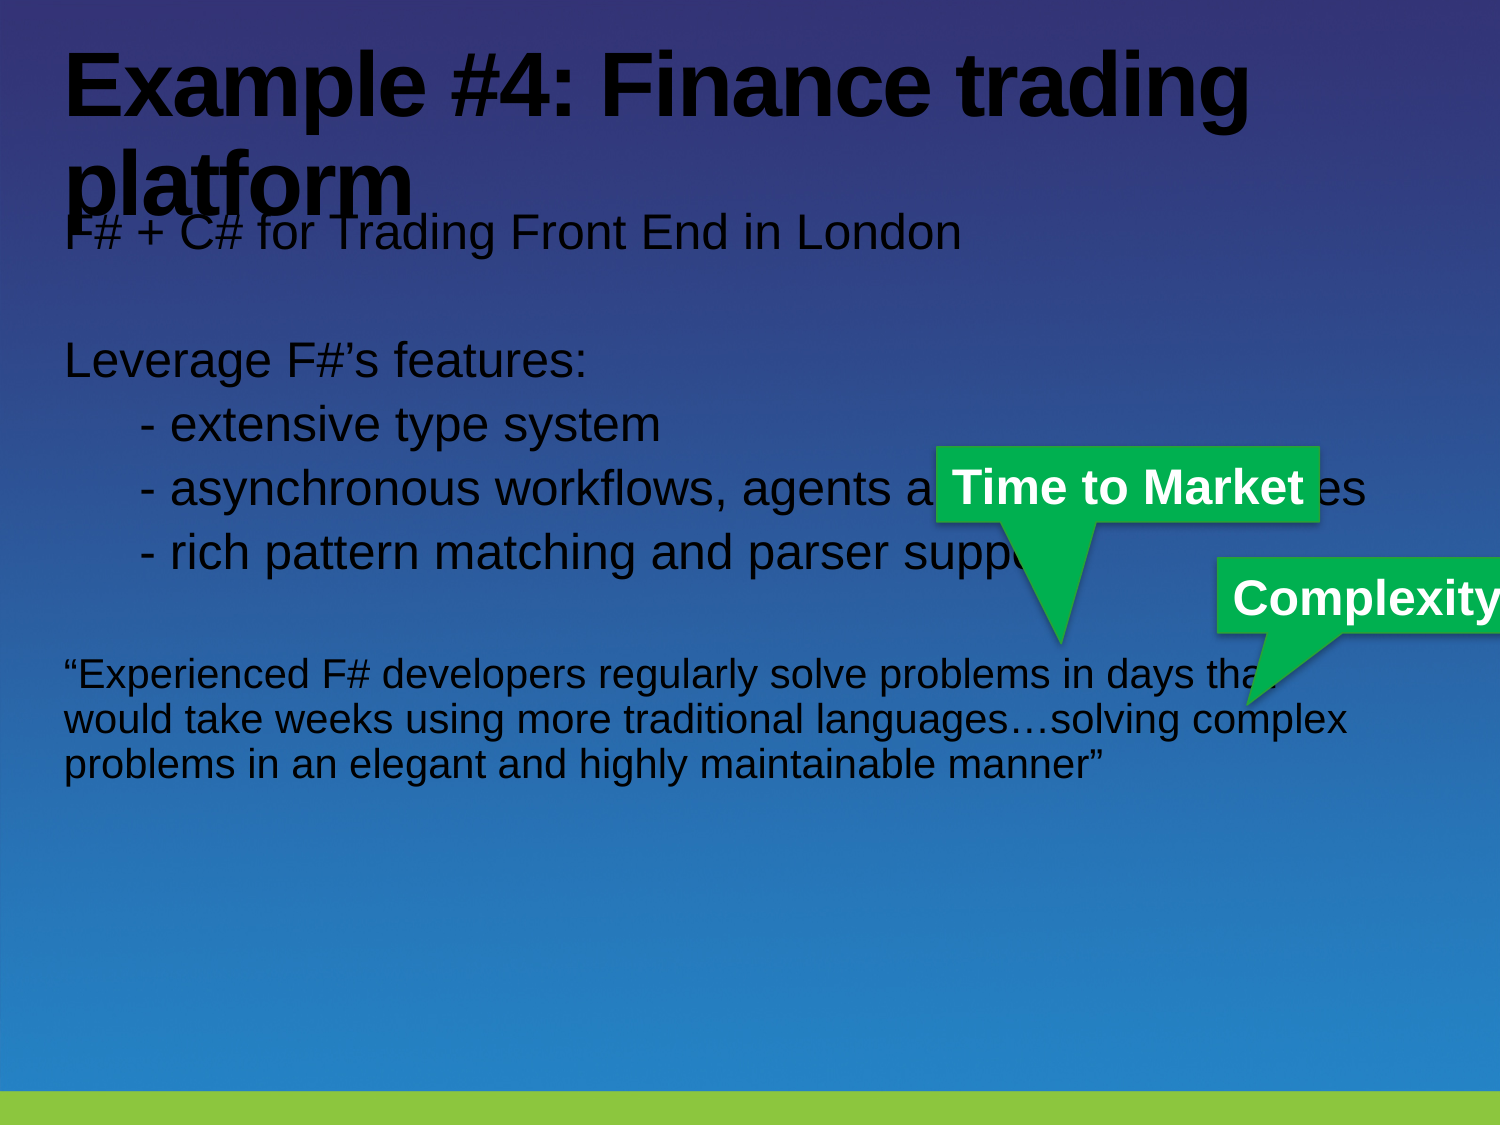

# Example #4: Finance trading platform
F# + C# for Trading Front End in London

Leverage F#’s features:
- extensive type system
- asynchronous workflows, agents and immutable types
- rich pattern matching and parser support

“Experienced F# developers regularly solve problems in days that would take weeks using more traditional languages…solving complex problems in an elegant and highly maintainable manner”
Time to Market
Complexity